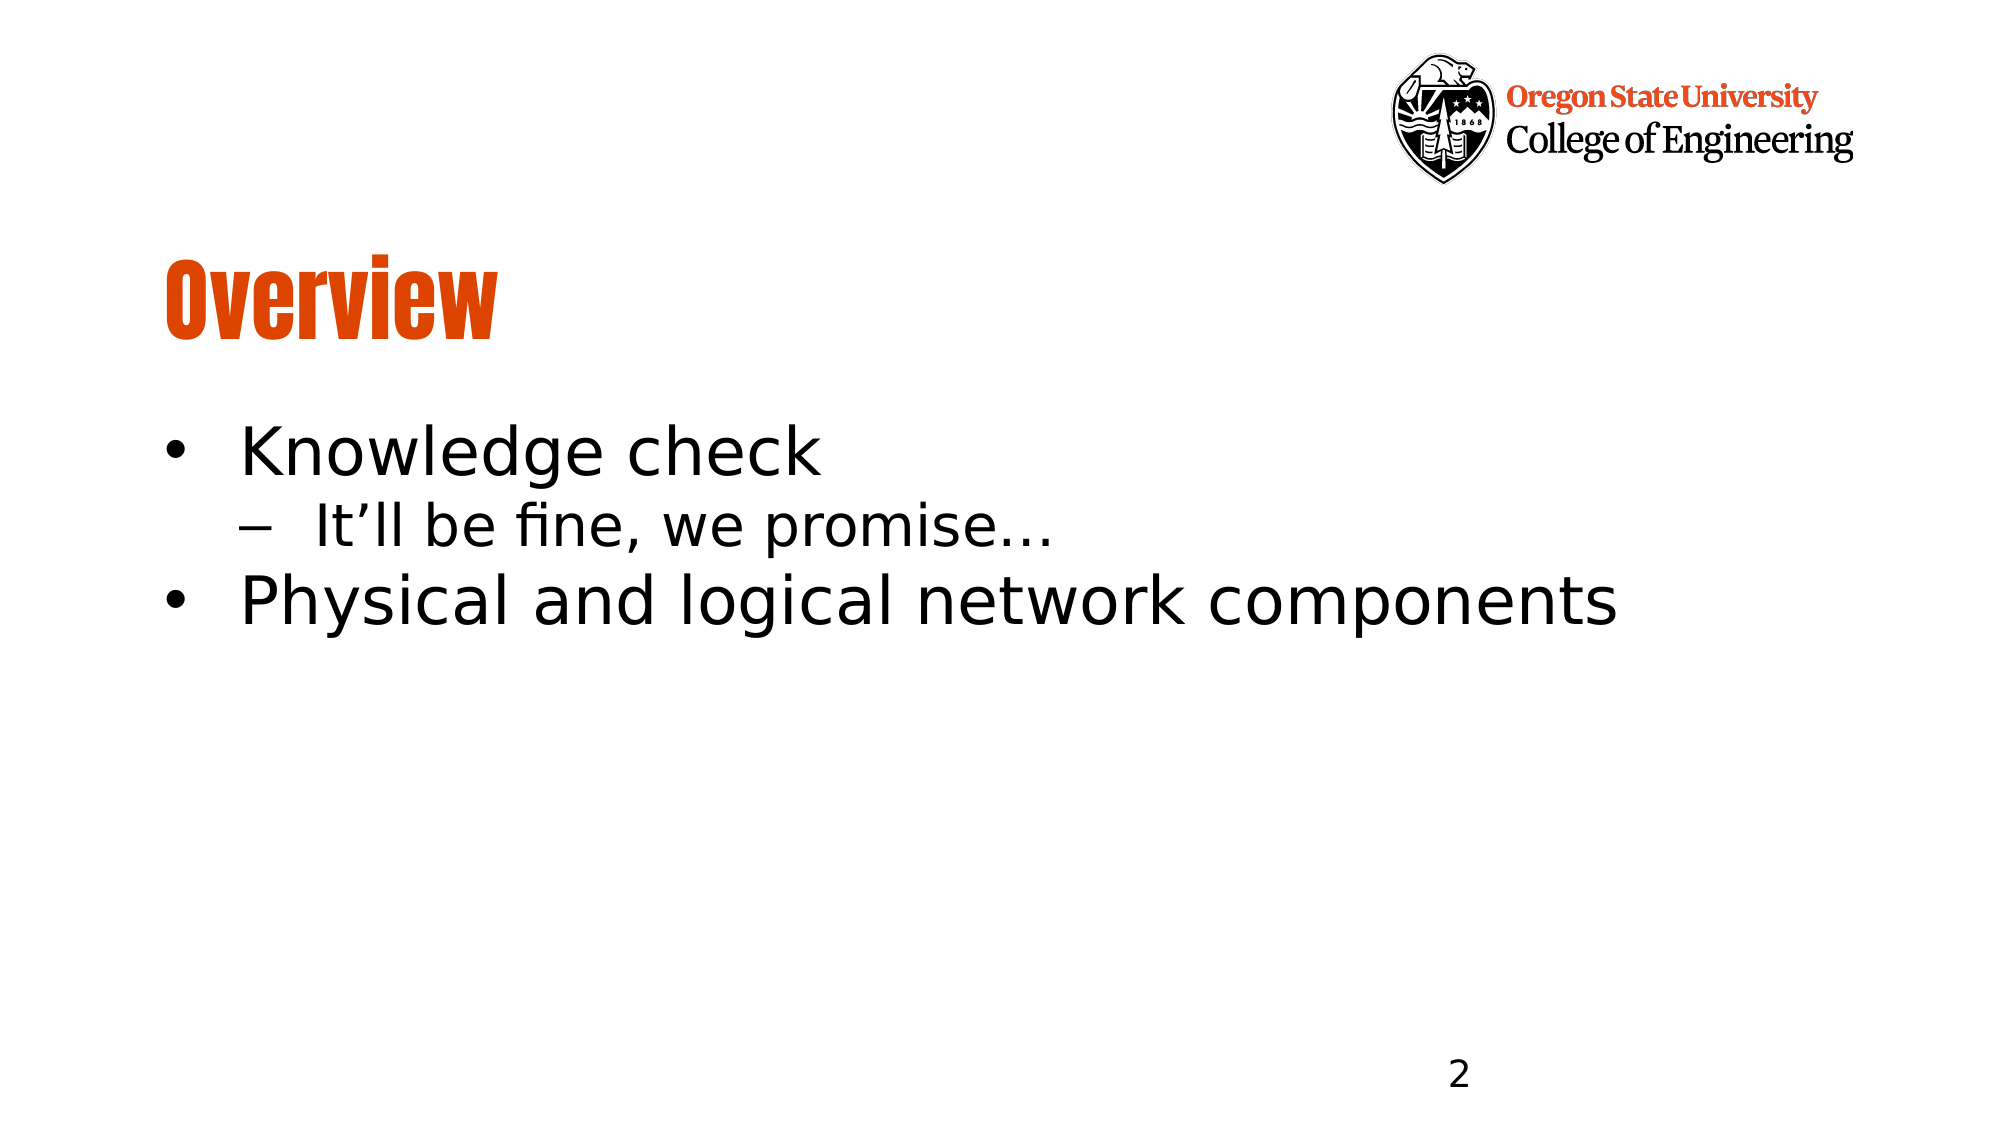

# Overview
Knowledge check
It’ll be fine, we promise…
Physical and logical network components
2